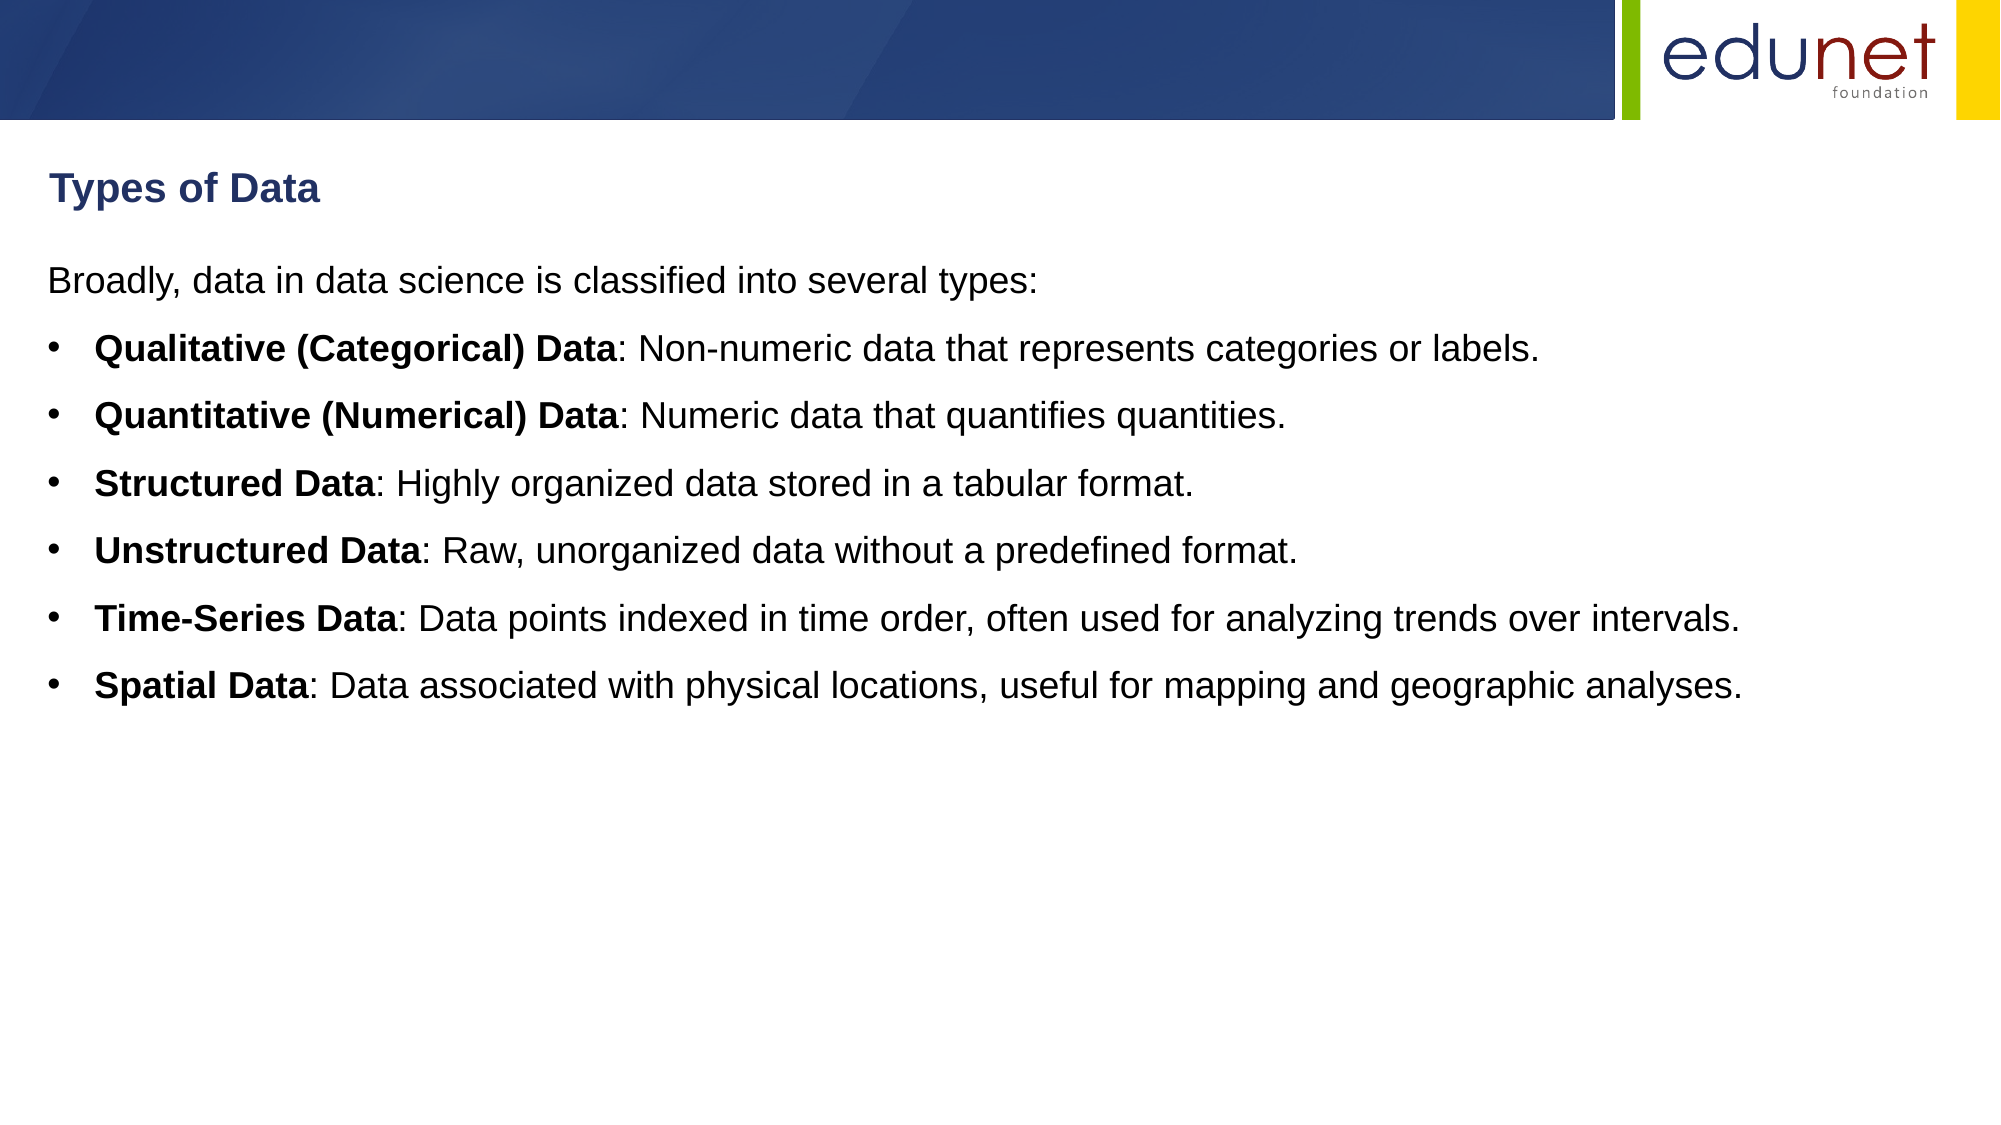

Types of Data
Broadly, data in data science is classified into several types:
Qualitative (Categorical) Data: Non-numeric data that represents categories or labels.
Quantitative (Numerical) Data: Numeric data that quantifies quantities.
Structured Data: Highly organized data stored in a tabular format.
Unstructured Data: Raw, unorganized data without a predefined format.
Time-Series Data: Data points indexed in time order, often used for analyzing trends over intervals.
Spatial Data: Data associated with physical locations, useful for mapping and geographic analyses.